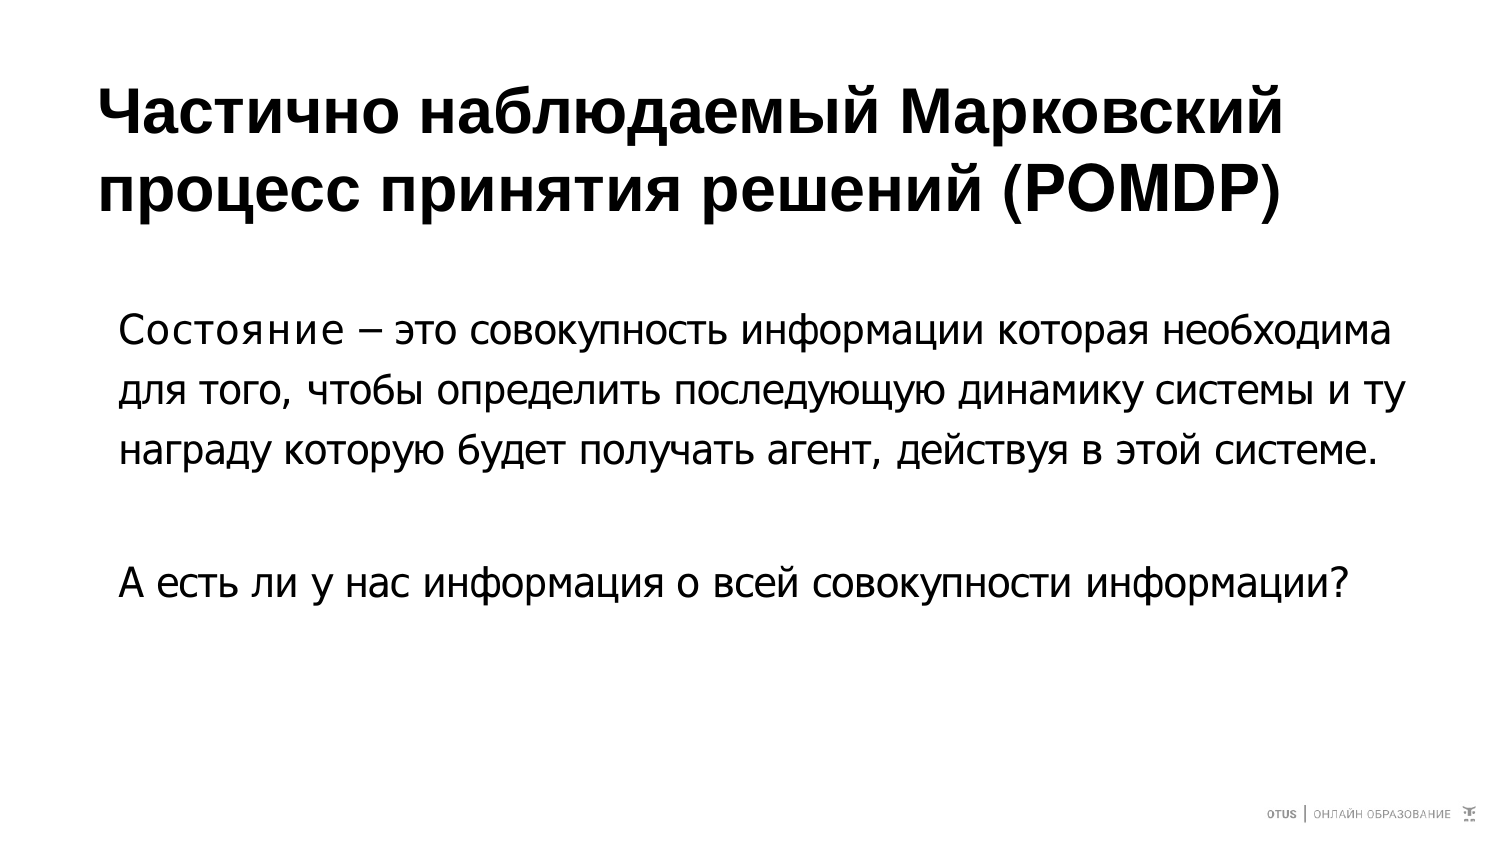

# Частично наблюдаемый Марковский процесс принятия решений (POMDP)
Состояние – это совокупность информации которая необходима для того, чтобы определить последующую динамику системы и ту награду которую будет получать агент, действуя в этой системе.

А есть ли у нас информация о всей совокупности информации?